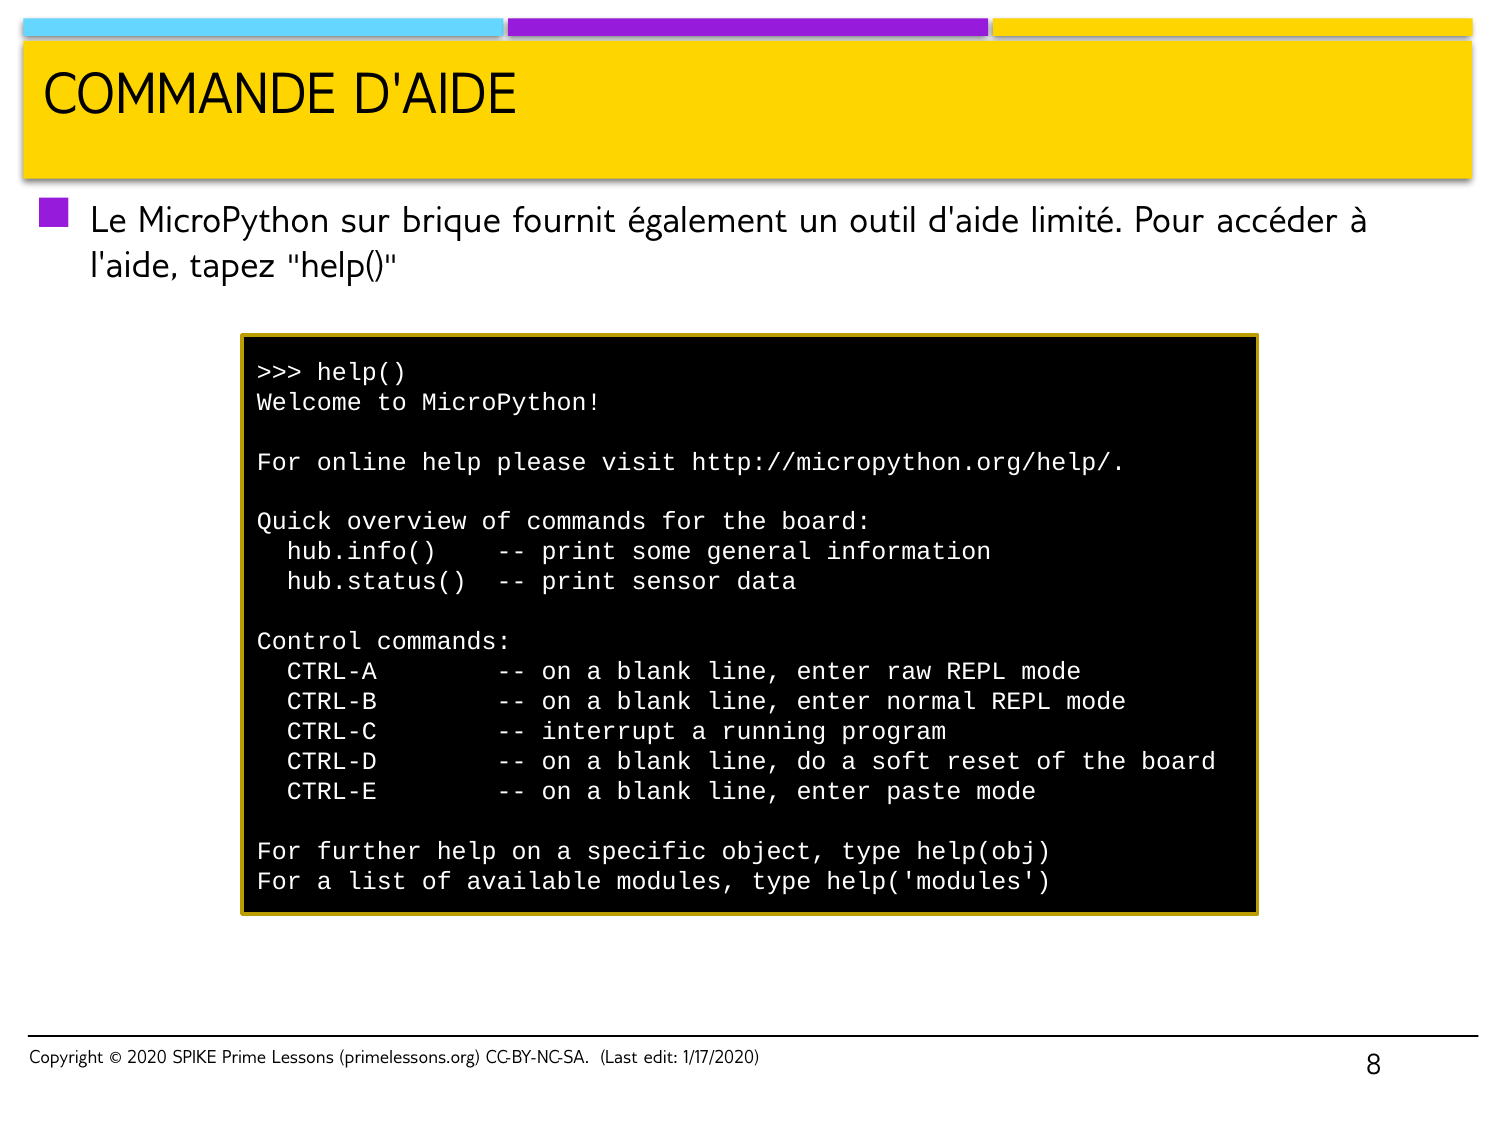

# Commande d'aide
Le MicroPython sur brique fournit également un outil d'aide limité. Pour accéder à l'aide, tapez "help()"
>>> help()
Welcome to MicroPython!

For online help please visit http://micropython.org/help/.

Quick overview of commands for the board:
  hub.info()    -- print some general information
  hub.status()  -- print sensor data

Control commands:
  CTRL-A        -- on a blank line, enter raw REPL mode
  CTRL-B        -- on a blank line, enter normal REPL mode
  CTRL-C        -- interrupt a running program
  CTRL-D        -- on a blank line, do a soft reset of the board
  CTRL-E        -- on a blank line, enter paste mode

For further help on a specific object, type help(obj)
For a list of available modules, type help('modules')
Copyright © 2020 SPIKE Prime Lessons (primelessons.org) CC-BY-NC-SA.  (Last edit: 1/17/2020)
8